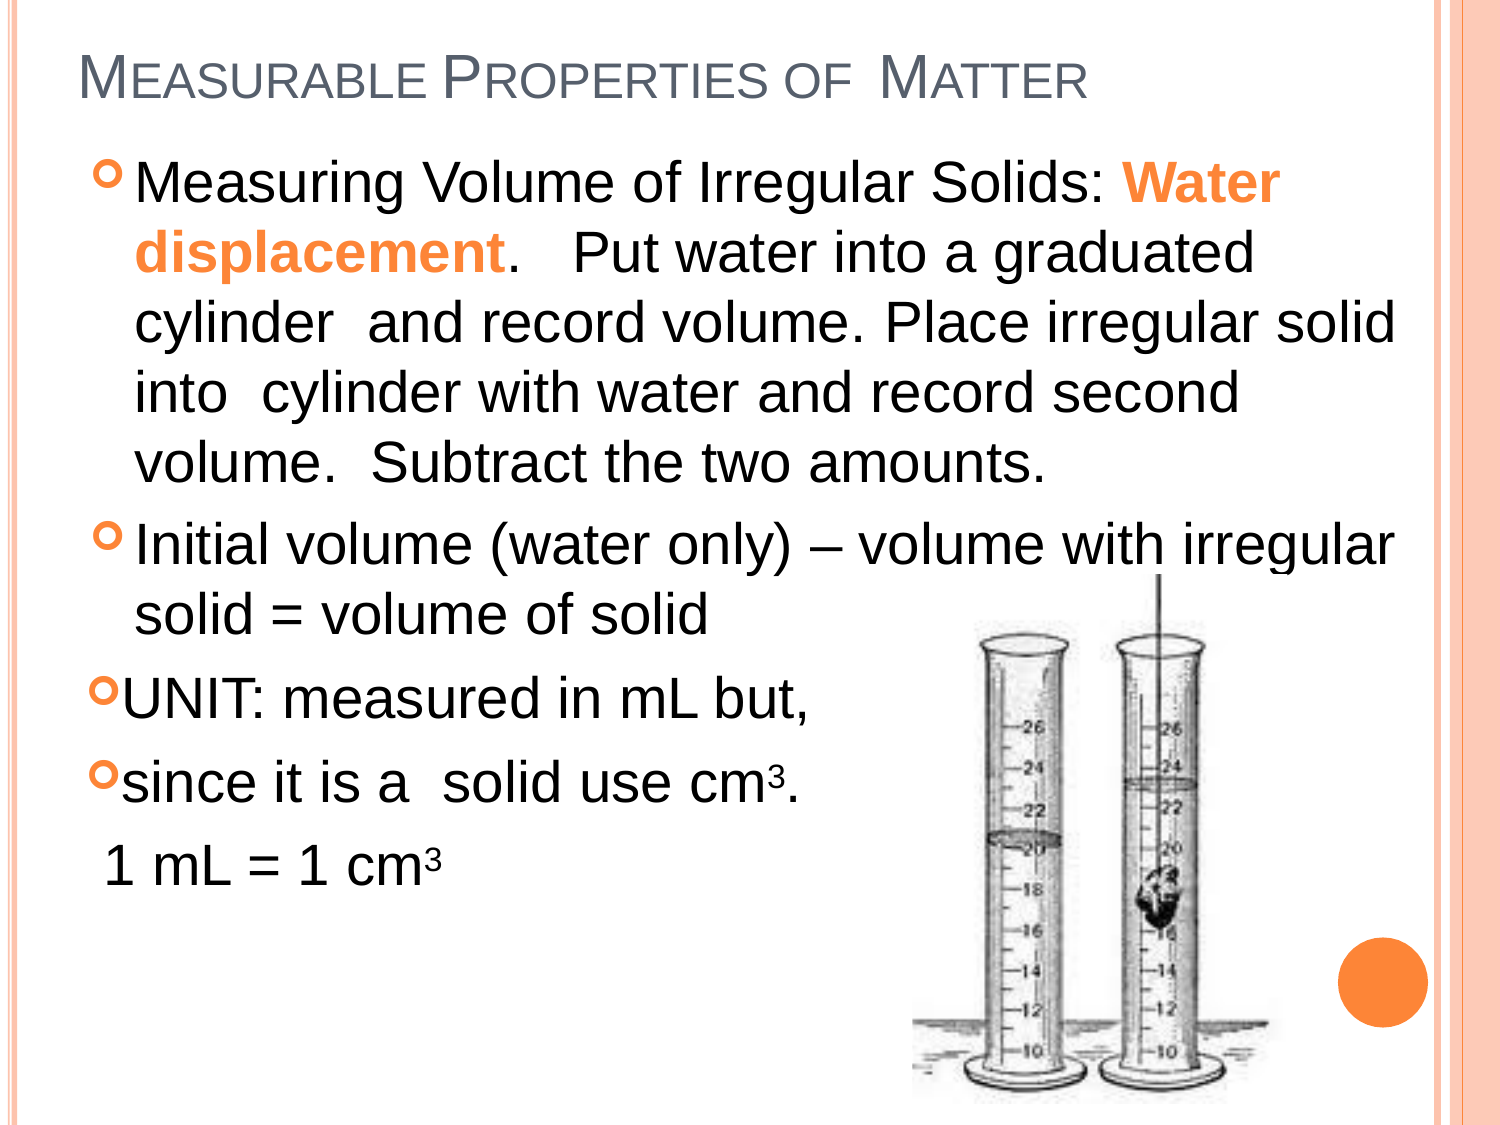

# MEASURABLE PROPERTIES OF MATTER
Measuring Volume of Irregular Solids: Water  displacement.	Put water into a graduated cylinder  and record volume.	Place irregular solid into  cylinder with water and record second volume.  Subtract the two amounts.
Initial volume (water only) – volume with irregular  solid = volume of solid
UNIT: measured in mL but,
since it is a  solid use cm3.
1 mL = 1 cm3